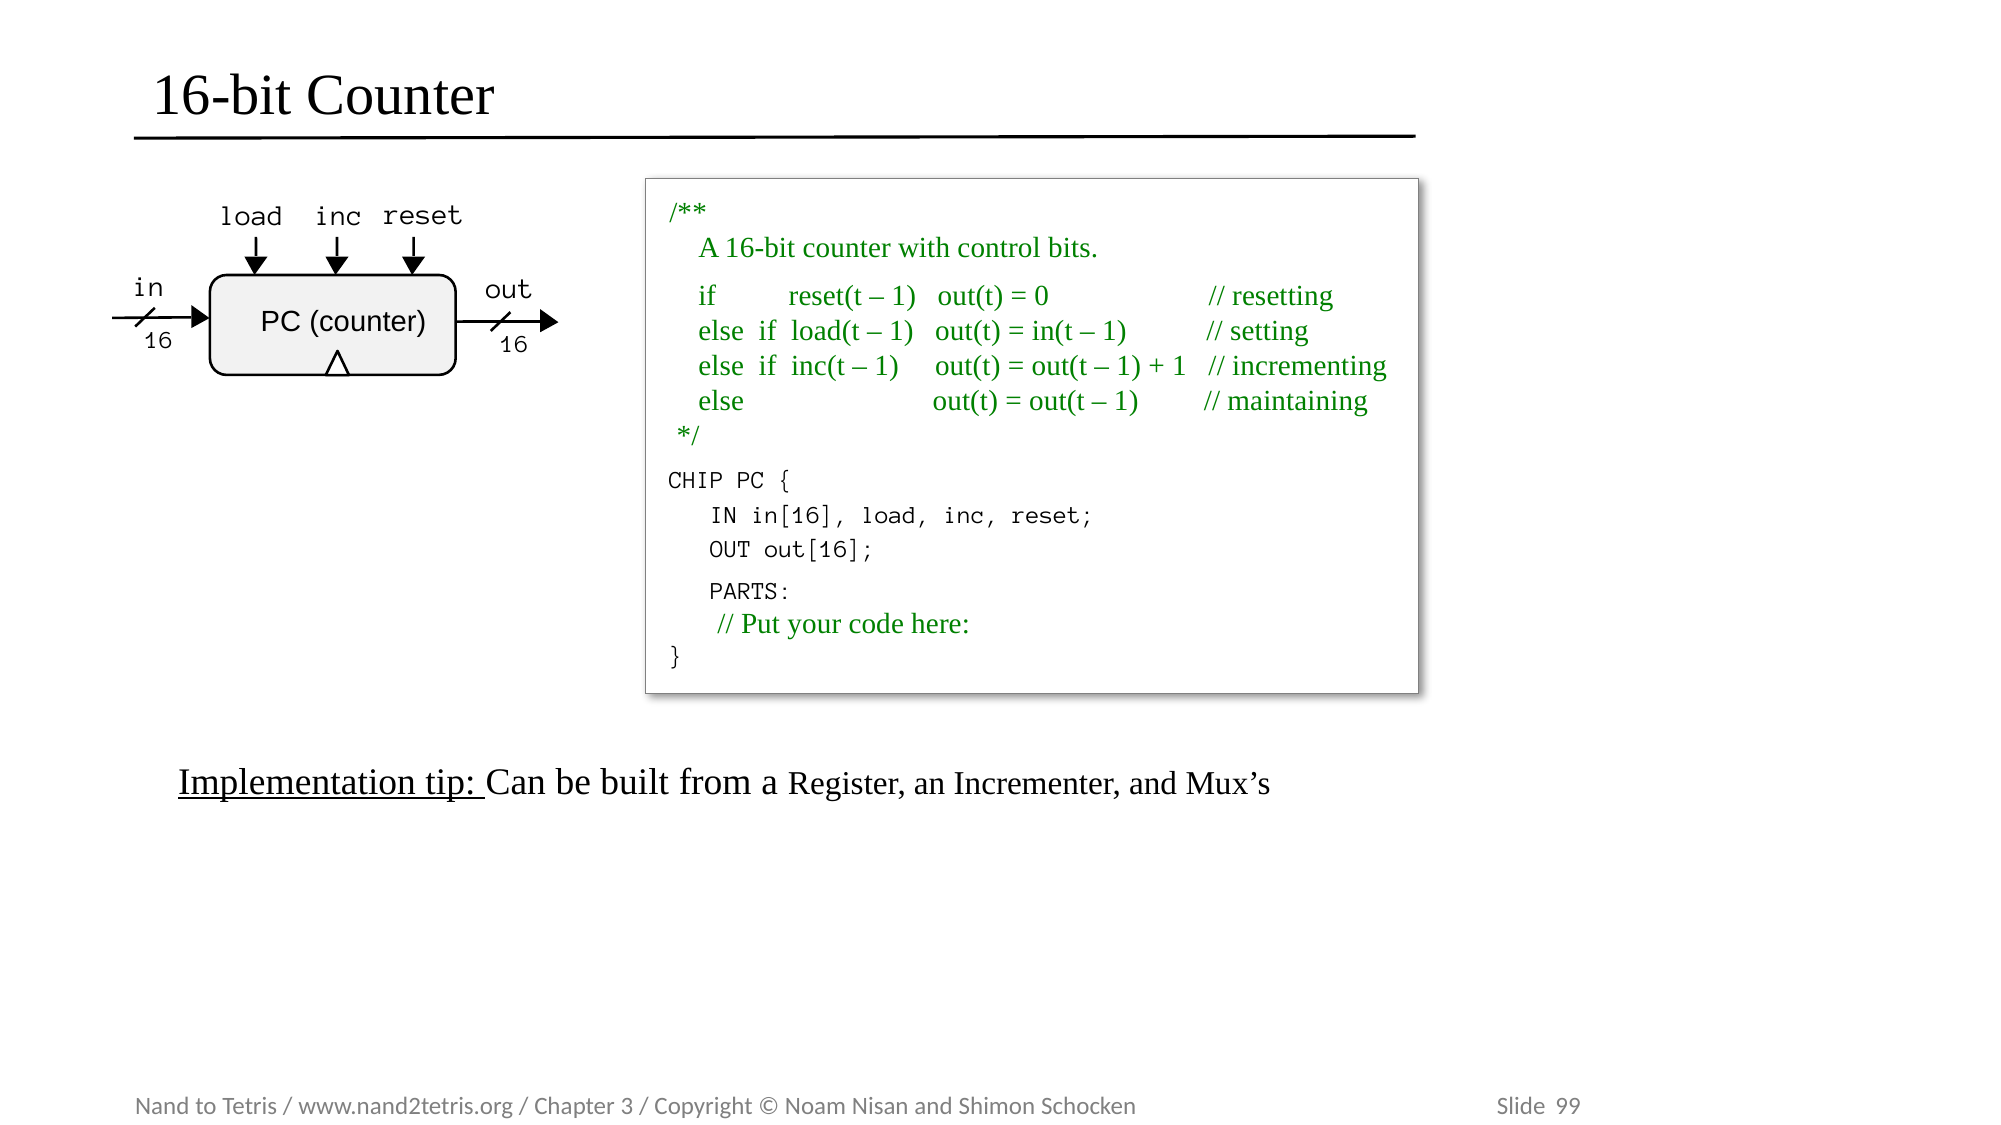

# 16-bit Counter
/**
    A 16-bit counter with control bits.
    if          reset(t – 1)   out(t) = 0                      // resetting
    else  if  load(t – 1)   out(t) = in(t – 1)           // setting
    else  if  inc(t – 1)     out(t) = out(t – 1) + 1   // incrementing
    else                          out(t) = out(t – 1)         // maintaining
 */
CHIP PC {
   IN in[16], load, inc, reset;
   OUT out[16];
   PARTS:
   // Put your code here:
}
reset
inc
load

in
out

PC (counter)

16
16

Implementation tip: Can be built from a Register, an Incrementer, and Mux’s